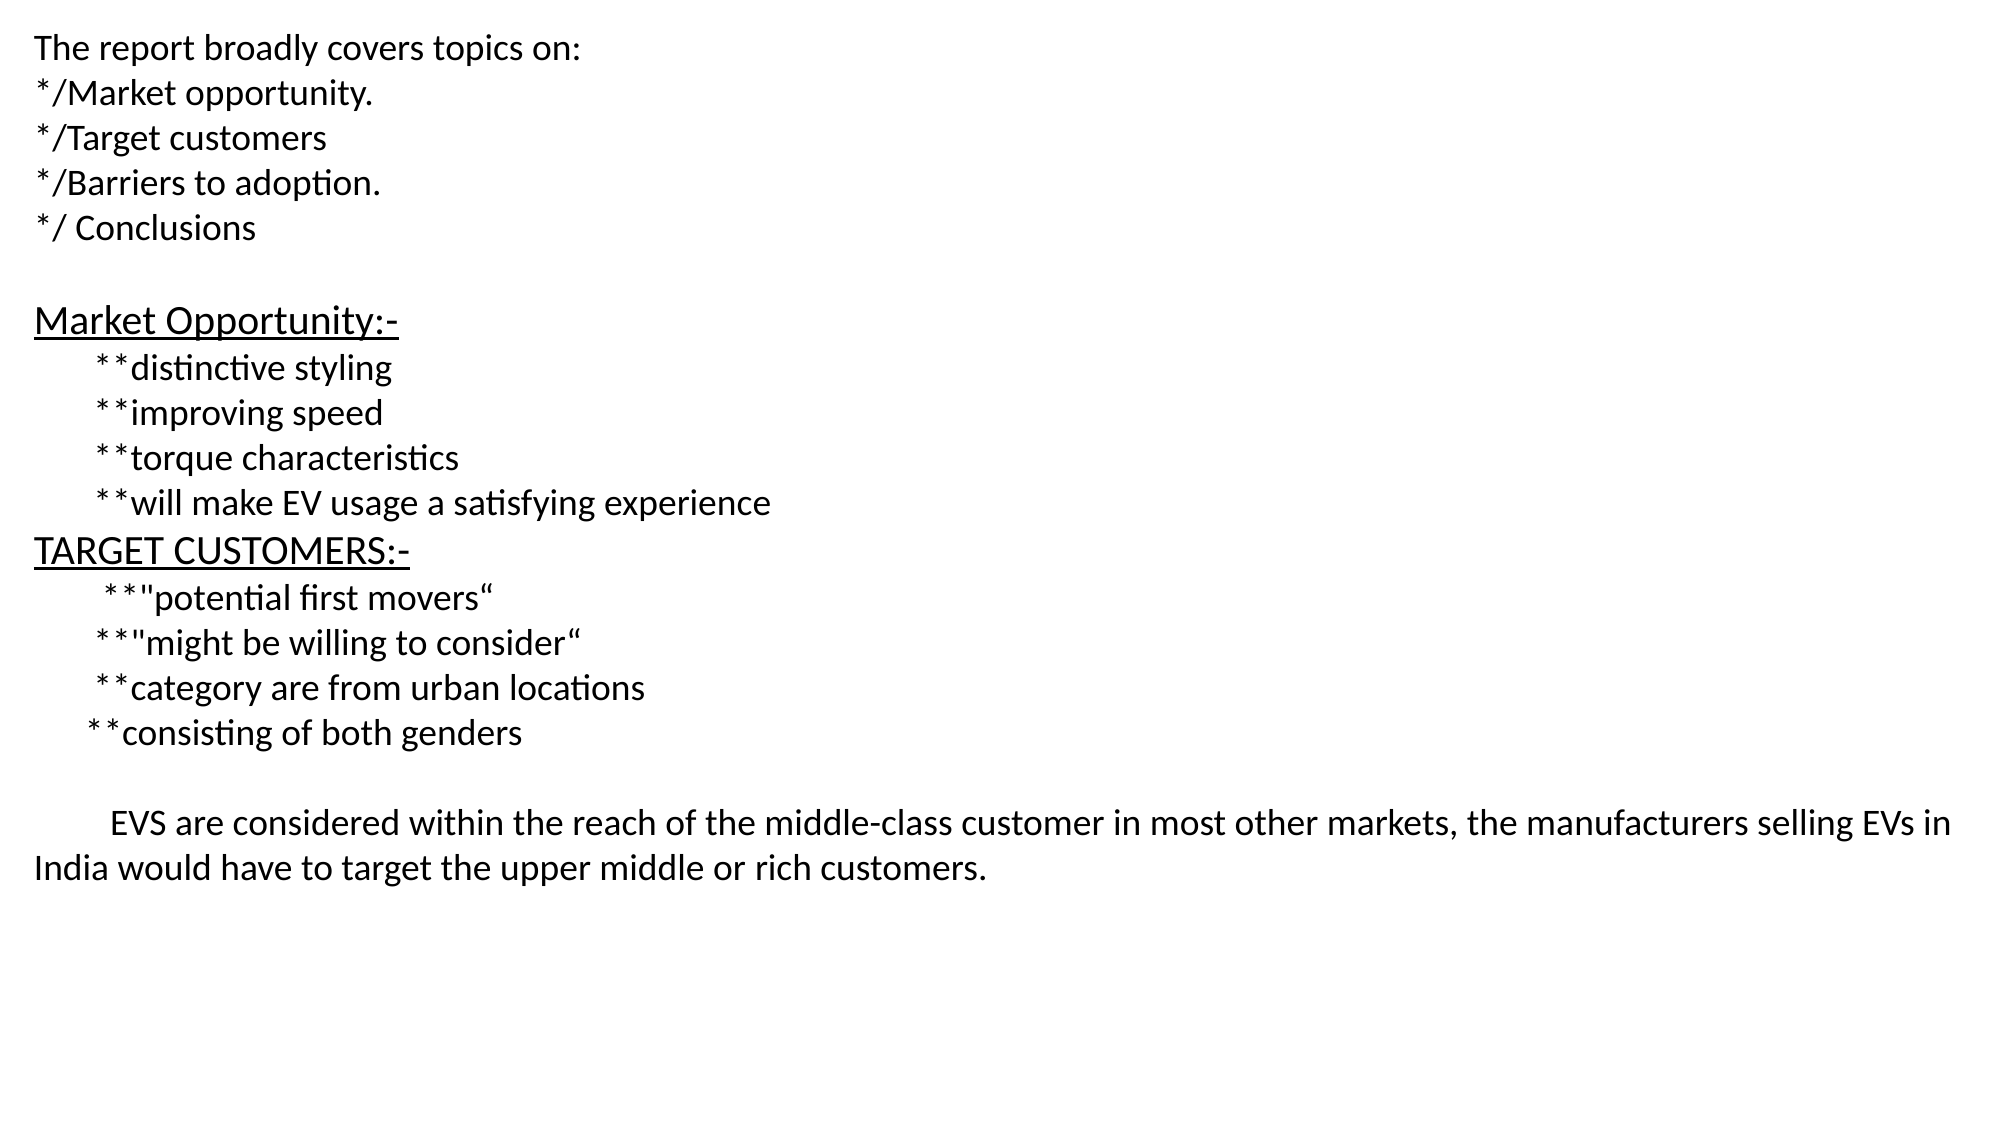

#
The report broadly covers topics on:
*/Market opportunity.
*/Target customers
*/Barriers to adoption.
*/ Conclusions

Market Opportunity:-
       **distinctive styling
       **improving speed
       **torque characteristics
       **will make EV usage a satisfying experience
TARGET CUSTOMERS:-
        **"potential first movers“
       **"might be willing to consider“
       **category are from urban locations
      **consisting of both genders

         EVS are considered within the reach of the middle-class customer in most other markets, the manufacturers selling EVs in India would have to target the upper middle or rich customers.